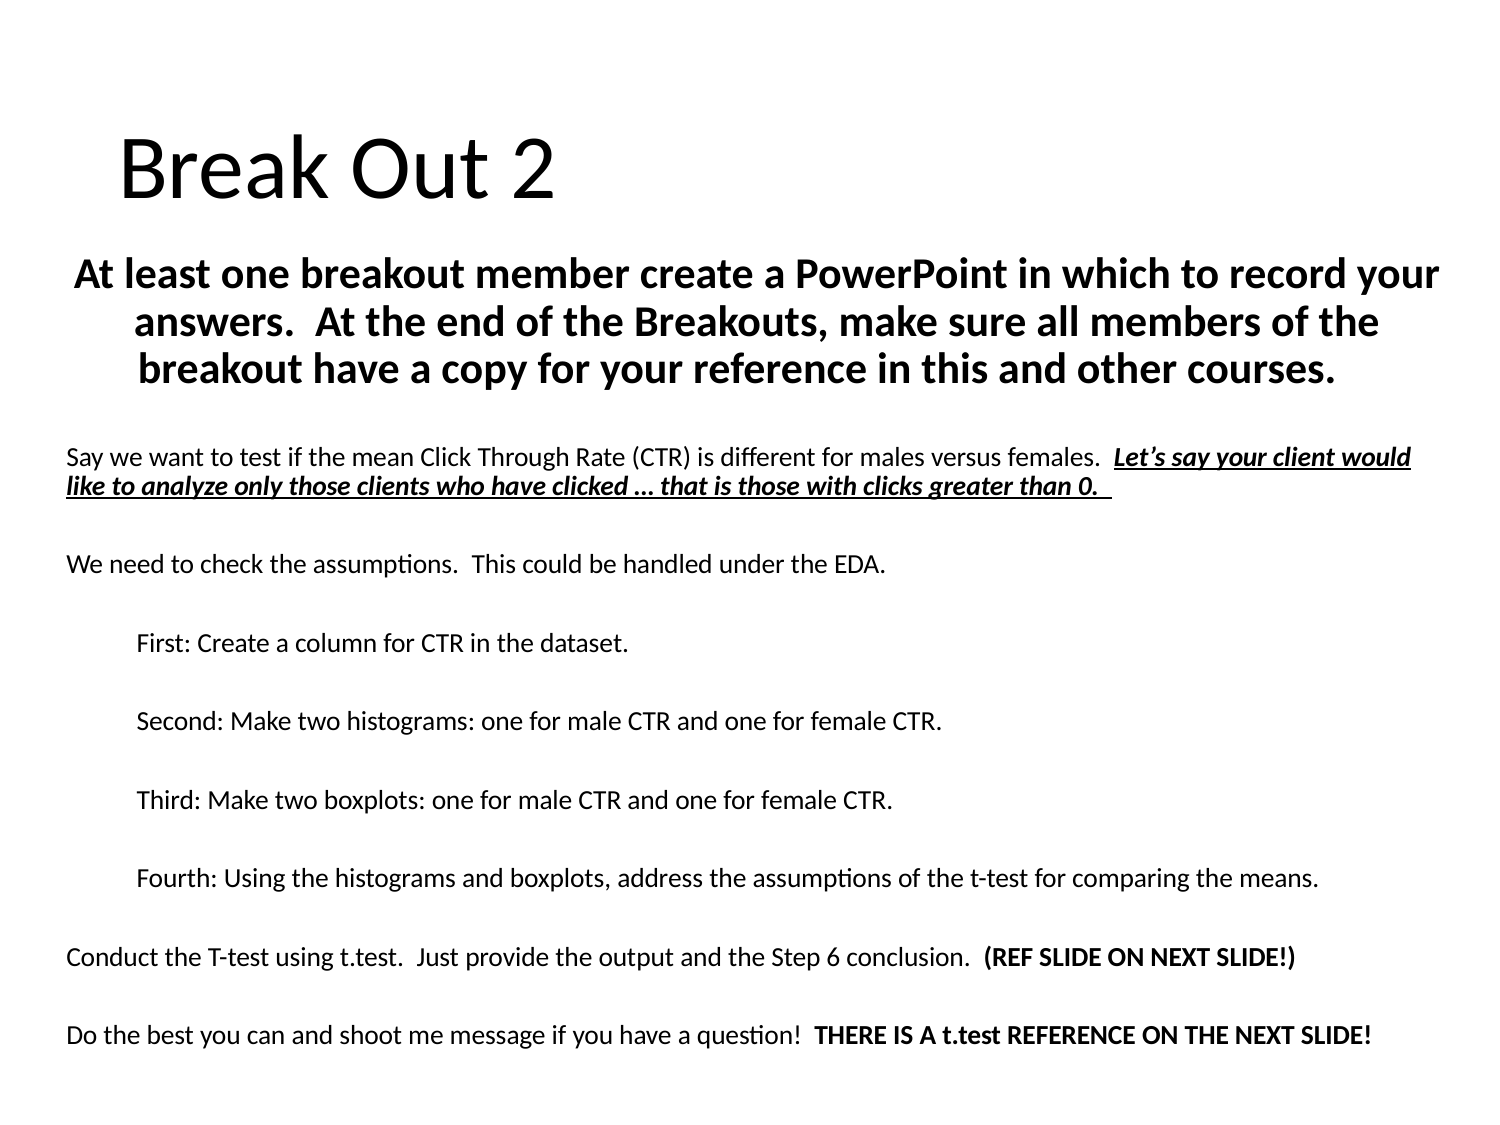

# Break Out 2
At least one breakout member create a PowerPoint in which to record your answers.  At the end of the Breakouts, make sure all members of the breakout have a copy for your reference in this and other courses.

Say we want to test if the mean Click Through Rate (CTR) is different for males versus females.  Let’s say your client would like to analyze only those clients who have clicked … that is those with clicks greater than 0.

We need to check the assumptions.  This could be handled under the EDA.

	First: Create a column for CTR in the dataset.

	Second: Make two histograms: one for male CTR and one for female CTR.

	Third: Make two boxplots: one for male CTR and one for female CTR.

	Fourth: Using the histograms and boxplots, address the assumptions of the t-test for comparing the means.

Conduct the T-test using t.test.  Just provide the output and the Step 6 conclusion.  (REF SLIDE ON NEXT SLIDE!)

Do the best you can and shoot me message if you have a question!  THERE IS A t.test REFERENCE ON THE NEXT SLIDE!